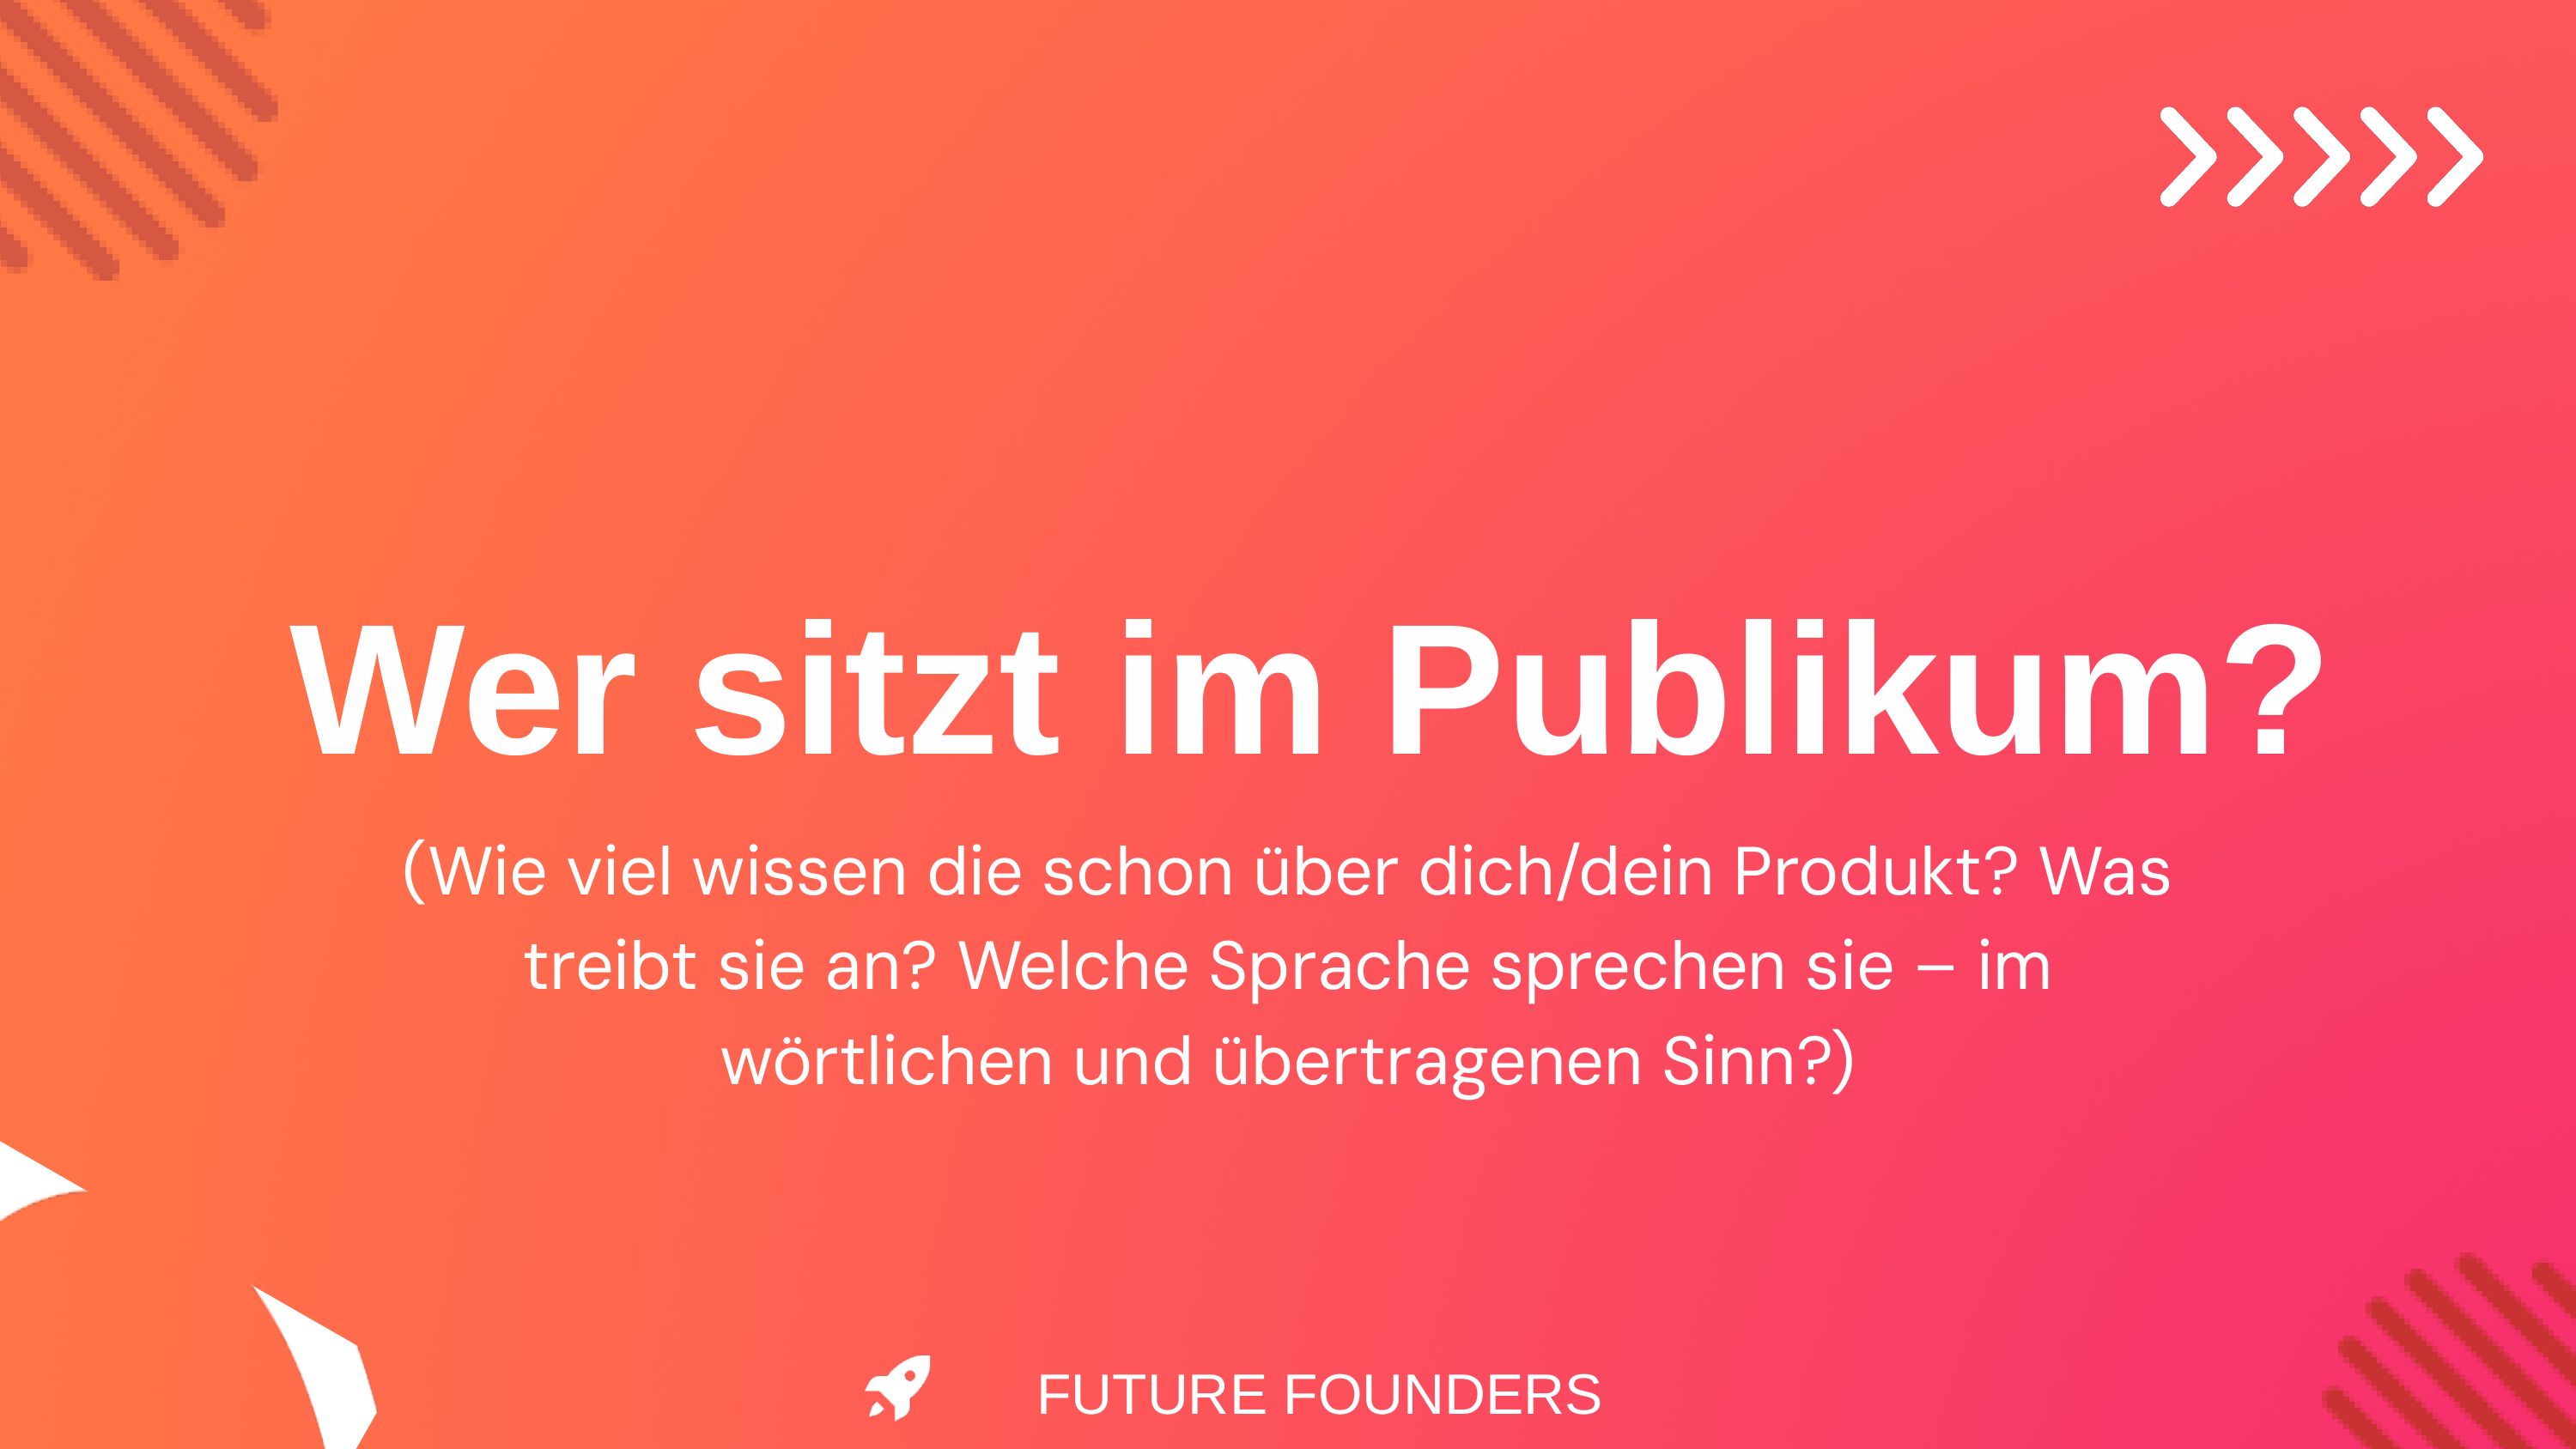

Wer sitzt im Publikum?
(Wie viel wissen die schon über dich/dein Produkt? Was treibt sie an? Welche Sprache sprechen sie – im wörtlichen und übertragenen Sinn?)

FUTURE FOUNDERS INITIATIVE